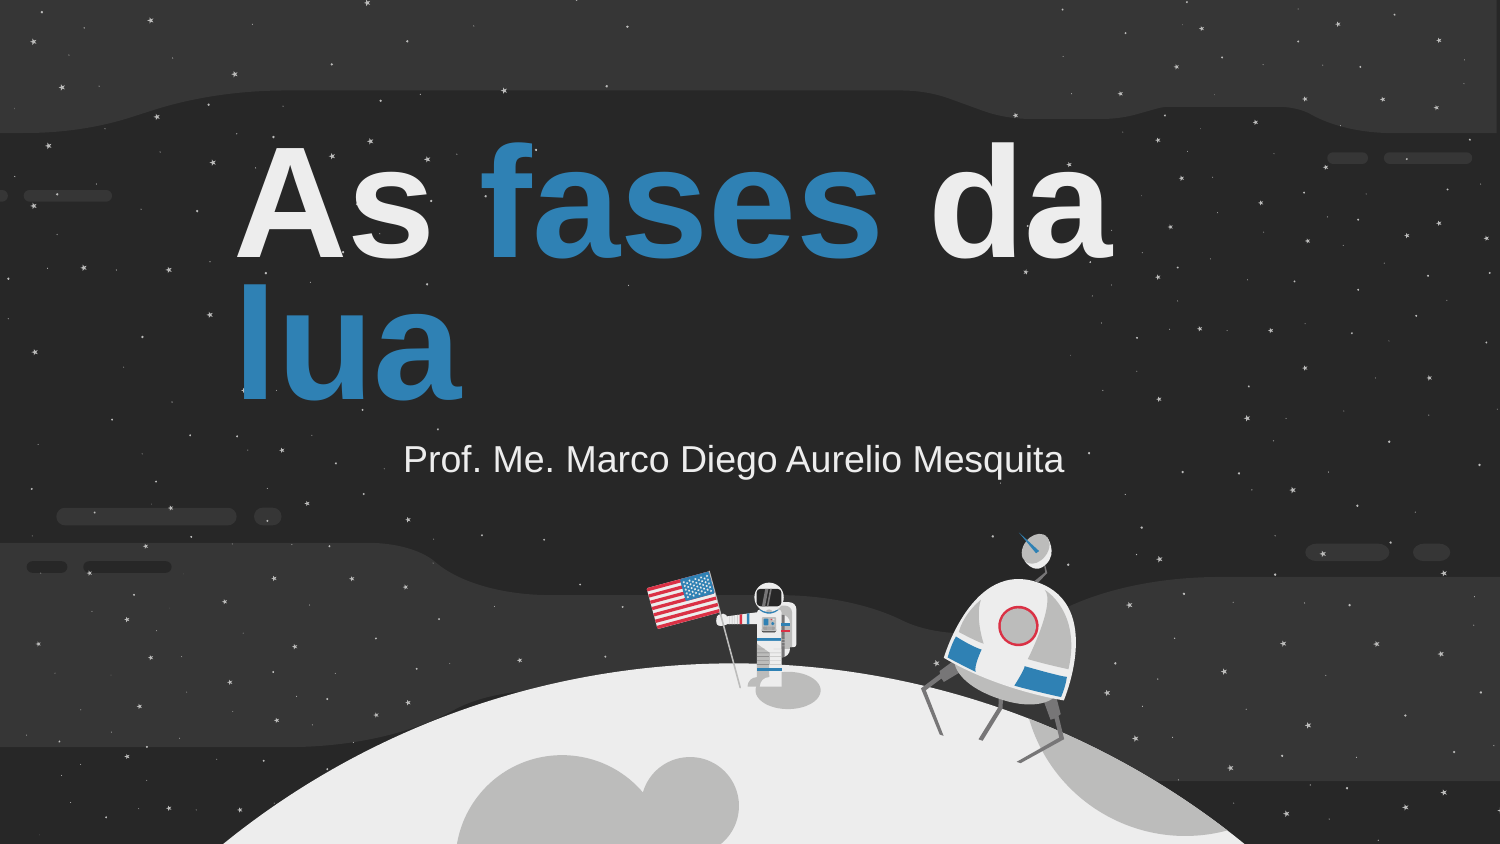

# As fases da lua
Prof. Me. Marco Diego Aurelio Mesquita